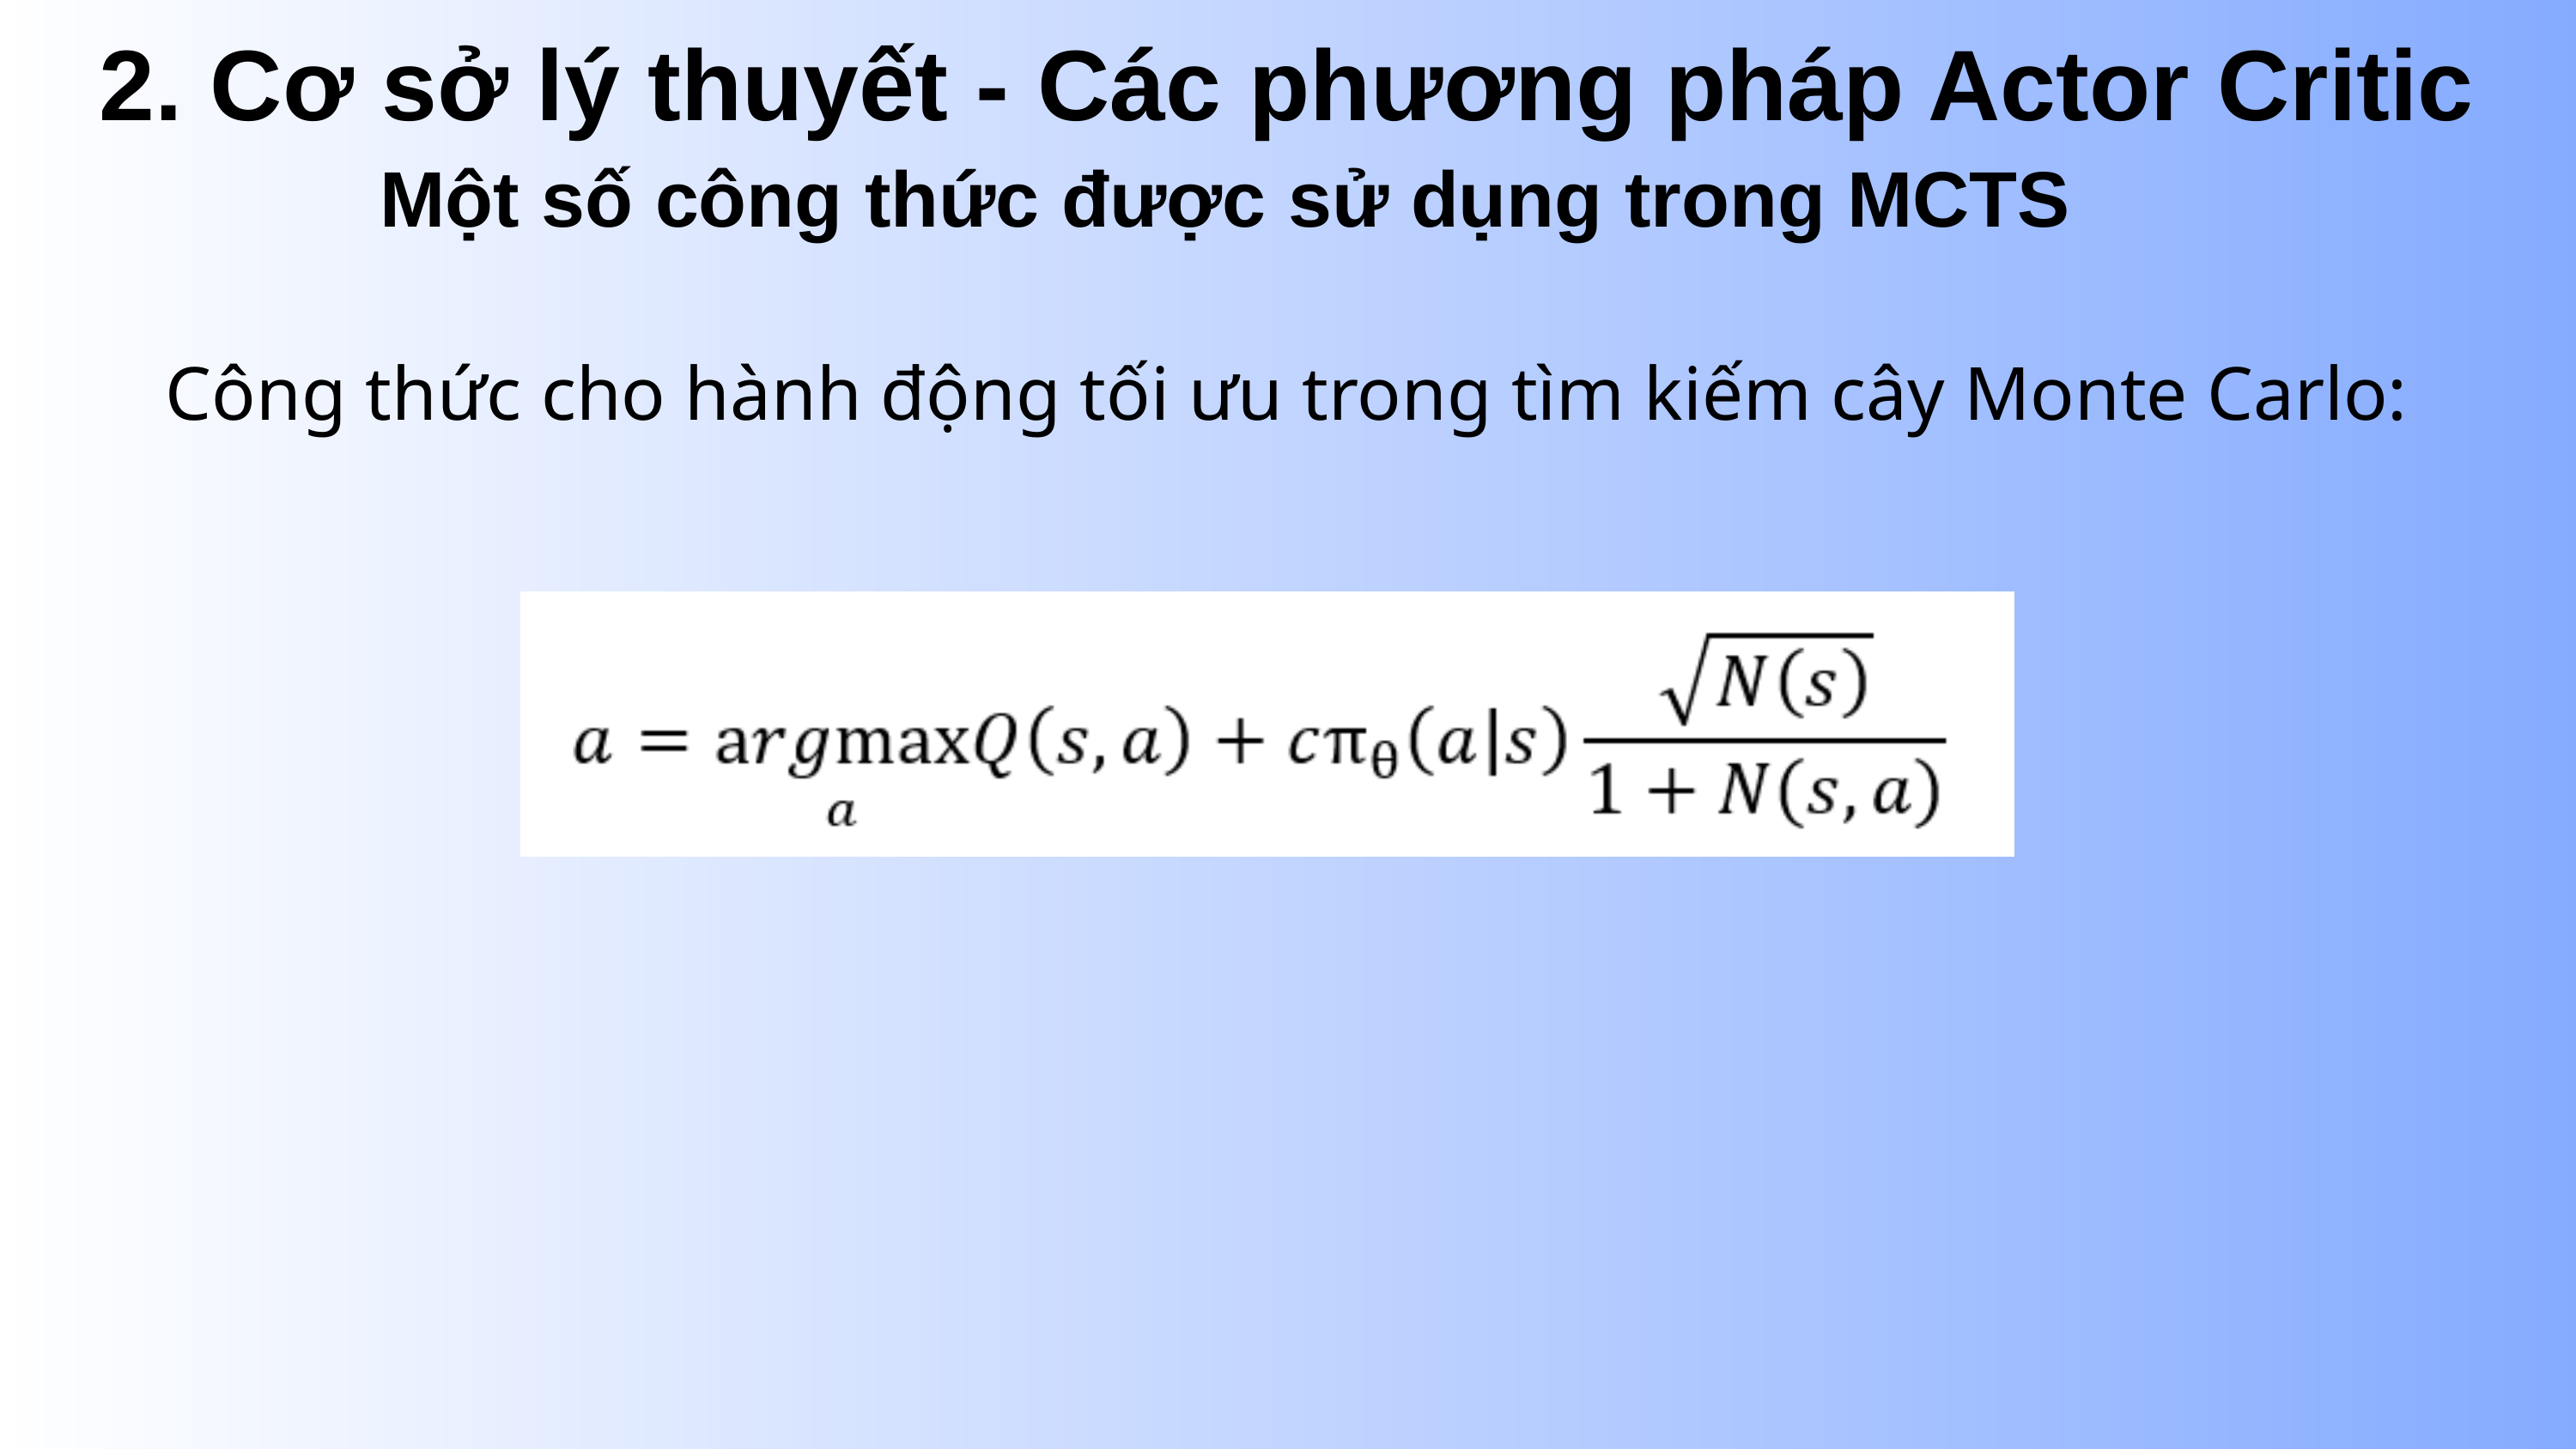

2. Cơ sở lý thuyết - Các phương pháp Actor Critic
Một số công thức được sử dụng trong MCTS
Công thức cho hành động tối ưu trong tìm kiếm cây Monte Carlo: